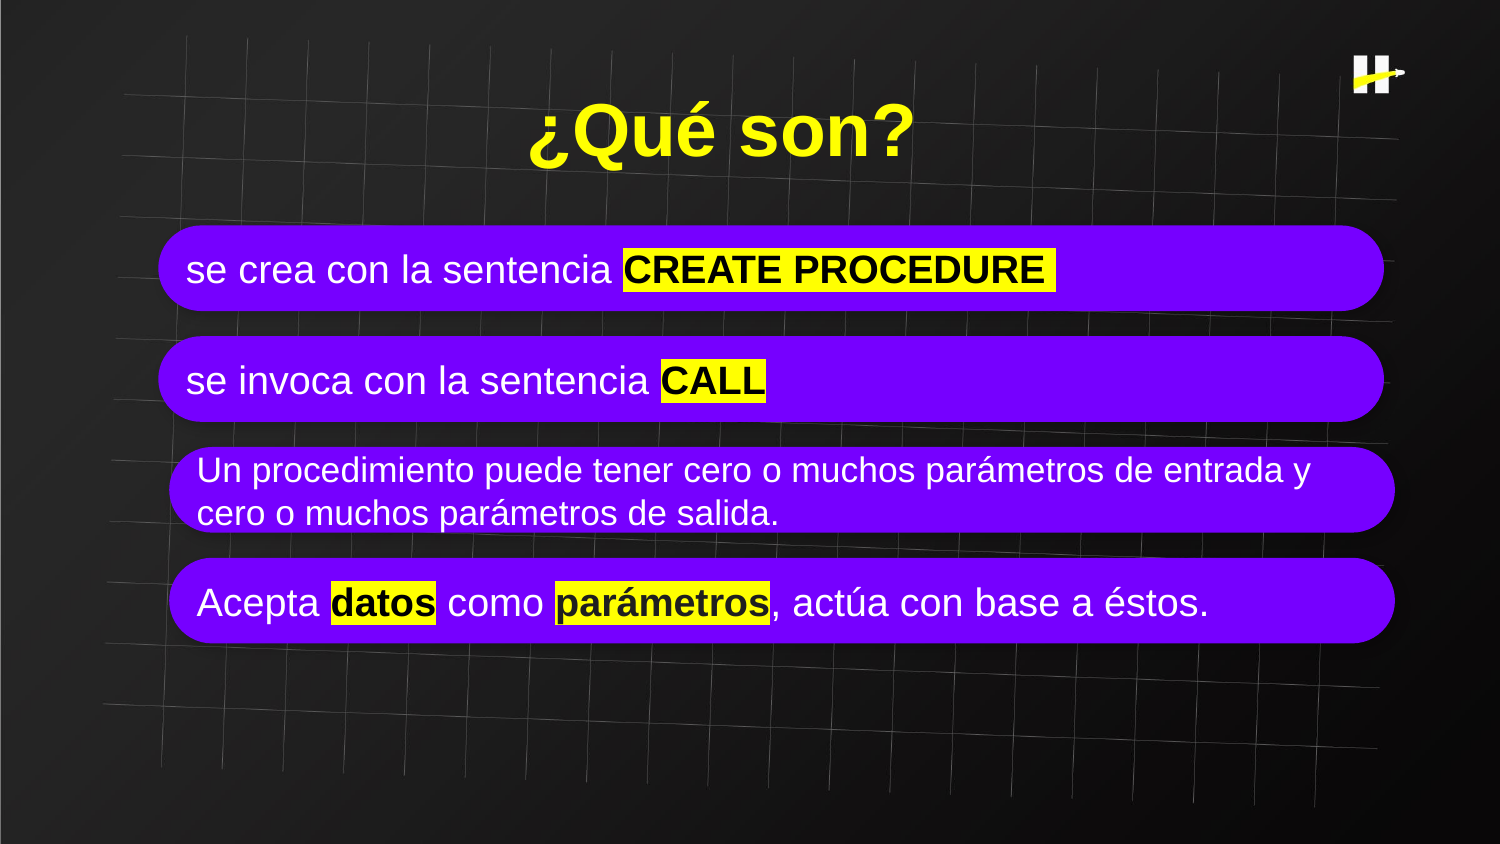

¿Qué son?
se crea con la sentencia CREATE PROCEDURE
se invoca con la sentencia CALL
Un procedimiento puede tener cero o muchos parámetros de entrada y cero o muchos parámetros de salida.
Acepta datos como parámetros, actúa con base a éstos.